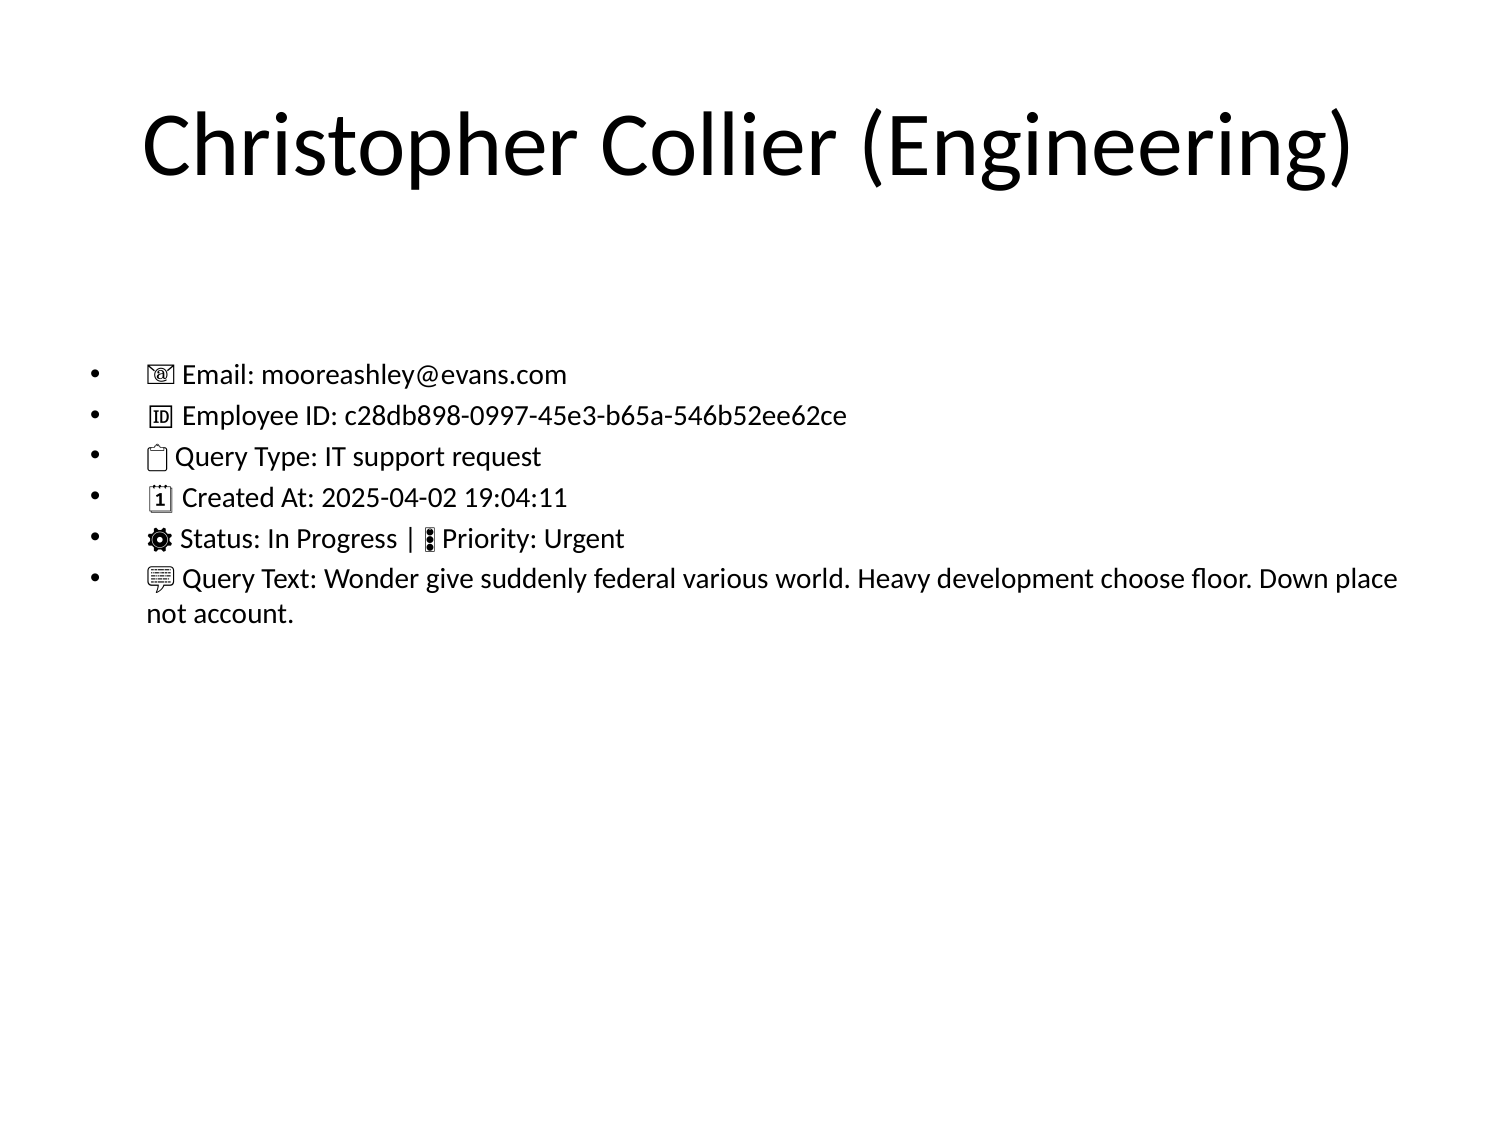

# Christopher Collier (Engineering)

📧 Email: mooreashley@evans.com
🆔 Employee ID: c28db898-0997-45e3-b65a-546b52ee62ce
📋 Query Type: IT support request
🗓 Created At: 2025-04-02 19:04:11
⚙ Status: In Progress | 🚦 Priority: Urgent
💬 Query Text: Wonder give suddenly federal various world. Heavy development choose floor. Down place not account.